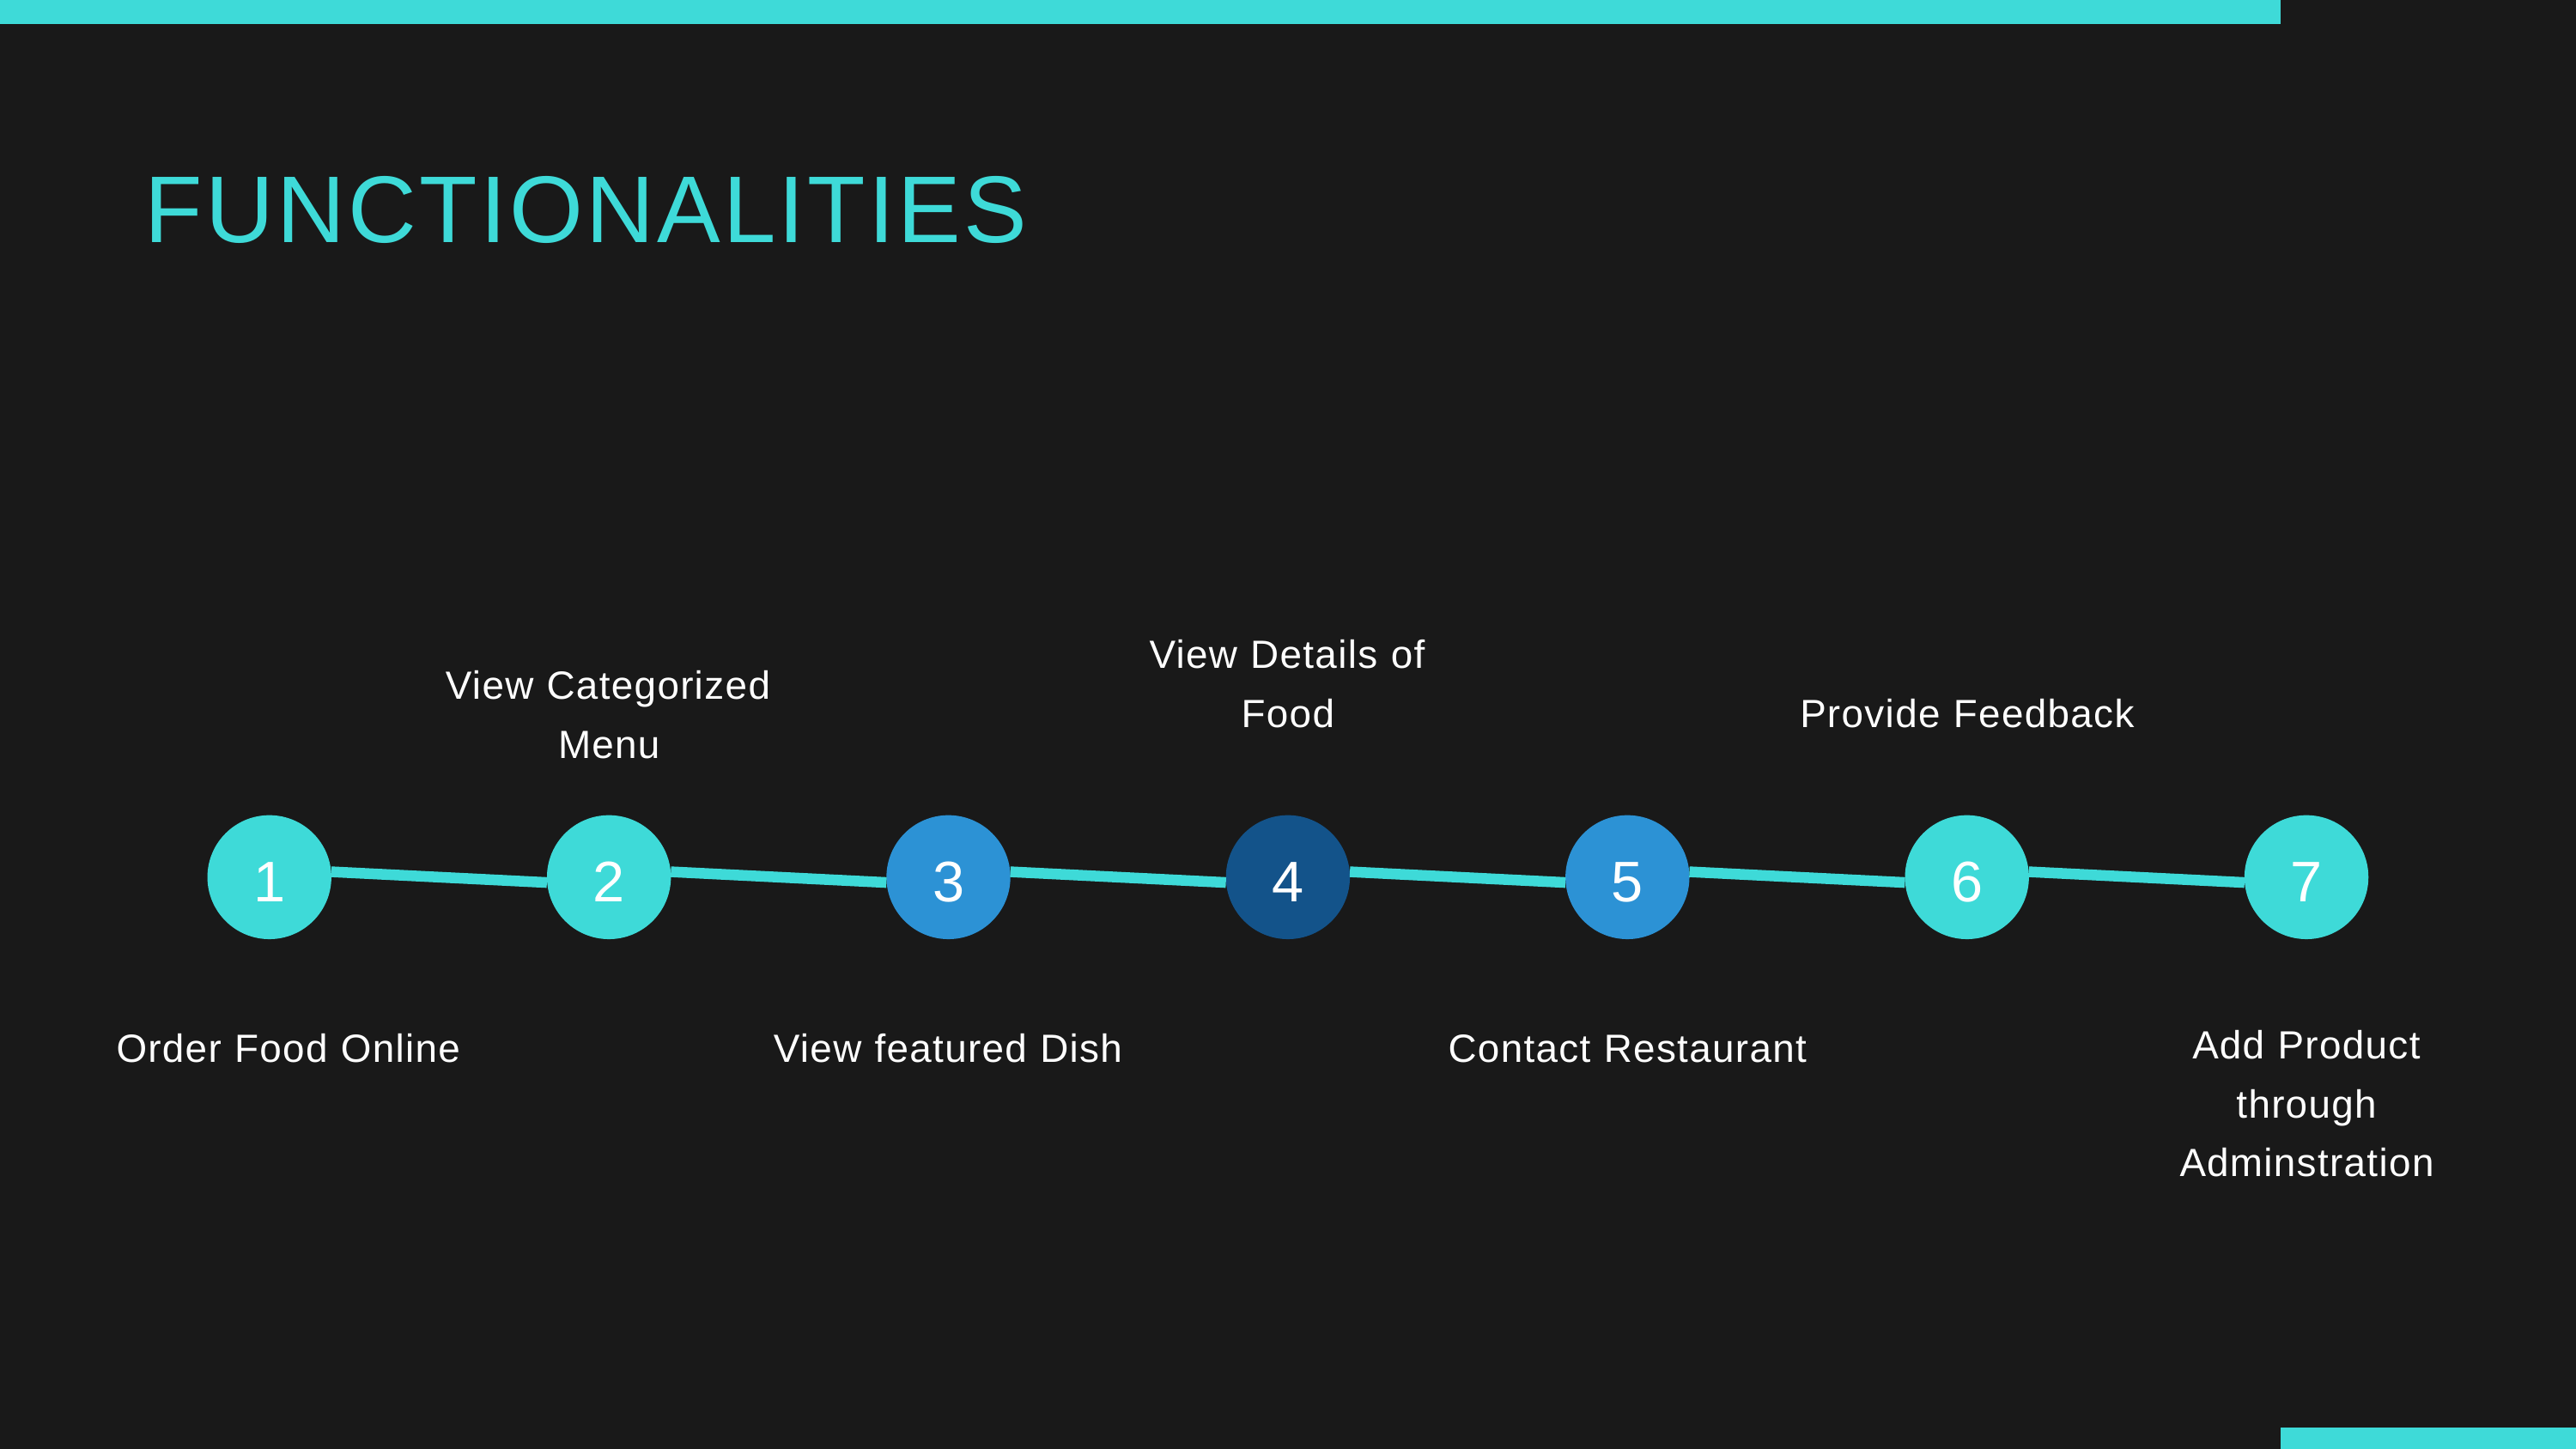

FUNCTIONALITIES
View Details of Food
View Categorized Menu
Provide Feedback

1

2

3

4

5

6

7

Add Product through Adminstration
Order Food Online
View featured Dish
Contact Restaurant